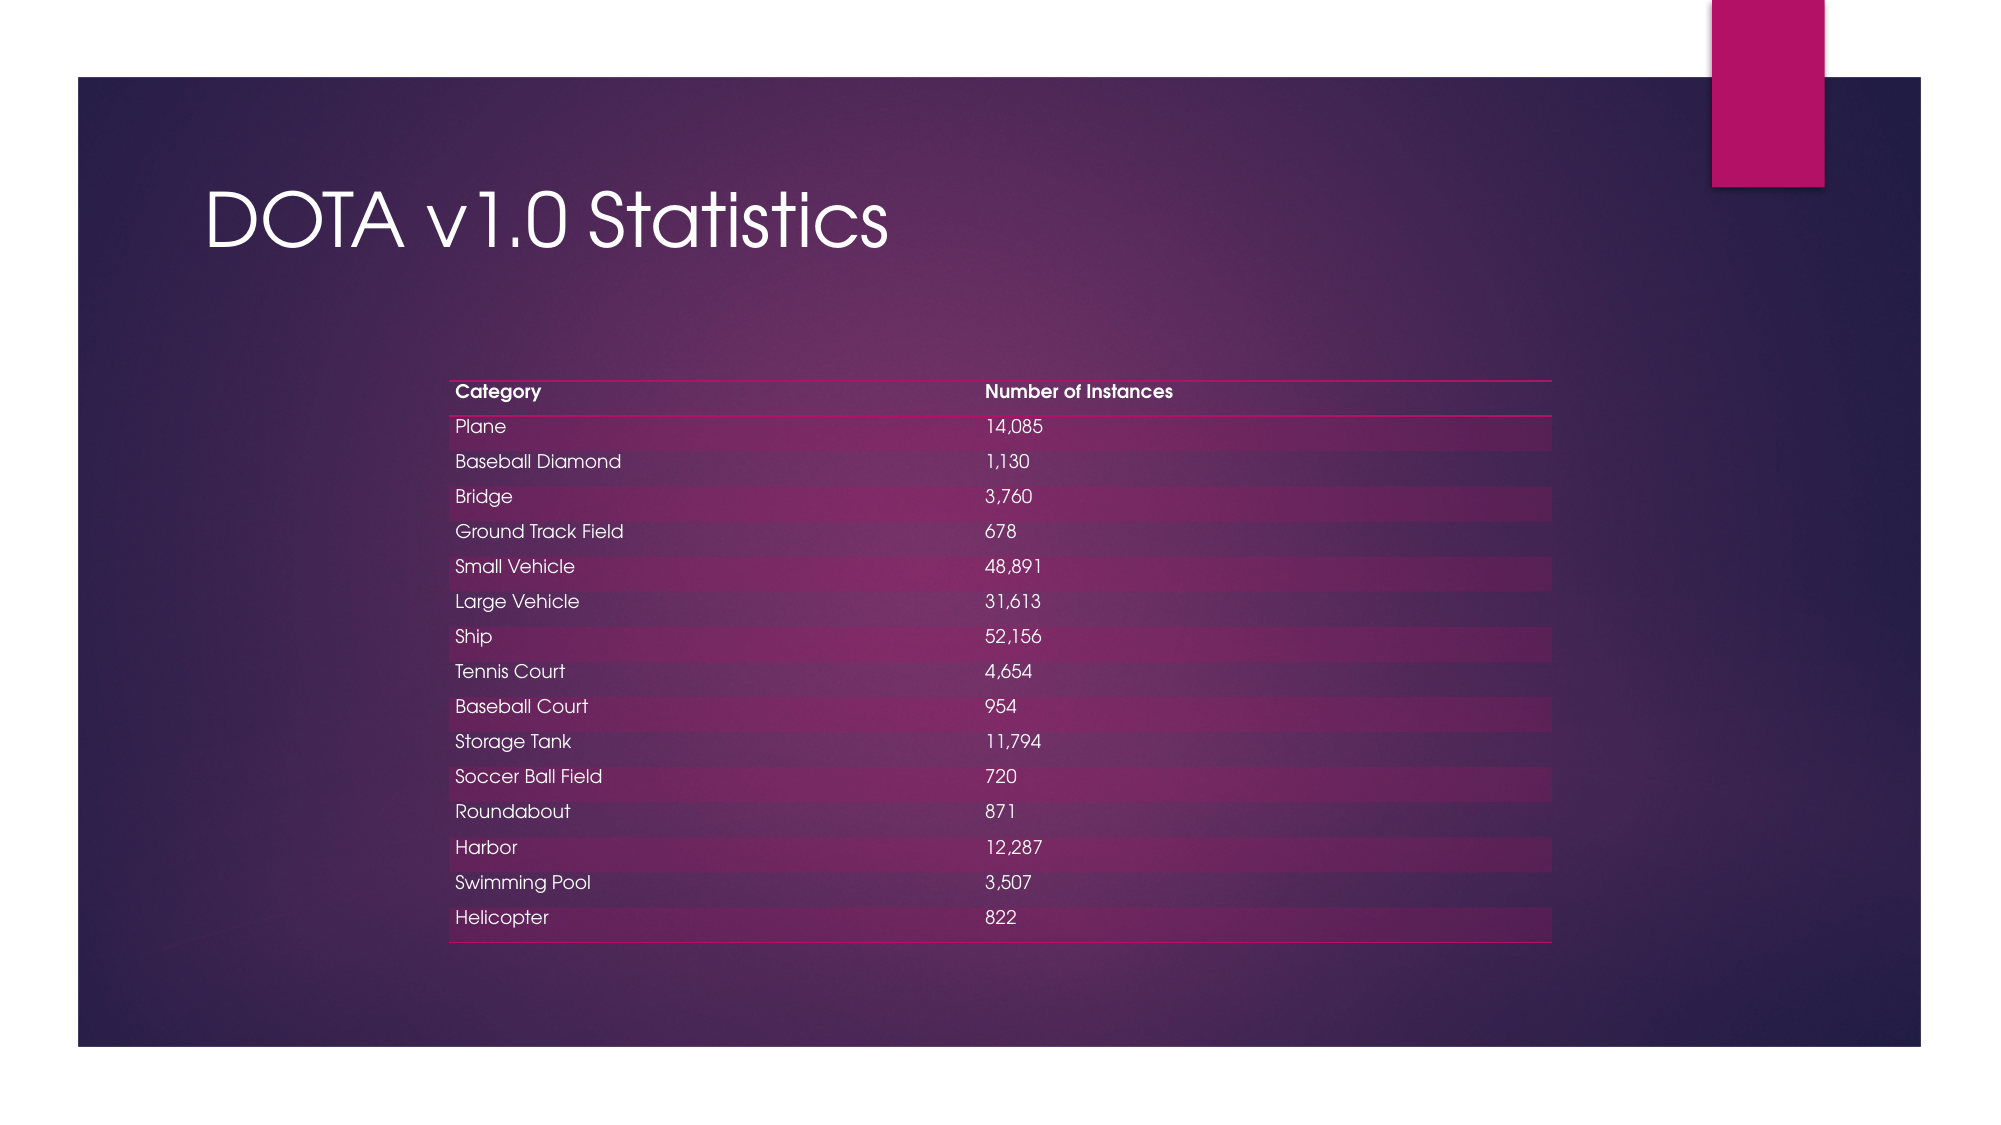

# DOTA v1.0 Statistics
| Category | Number of Instances |
| --- | --- |
| Plane | 14,085 |
| Baseball Diamond | 1,130 |
| Bridge | 3,760 |
| Ground Track Field | 678 |
| Small Vehicle | 48,891 |
| Large Vehicle | 31,613 |
| Ship | 52,156 |
| Tennis Court | 4,654 |
| Baseball Court | 954 |
| Storage Tank | 11,794 |
| Soccer Ball Field | 720 |
| Roundabout | 871 |
| Harbor | 12,287 |
| Swimming Pool | 3,507 |
| Helicopter | 822 |